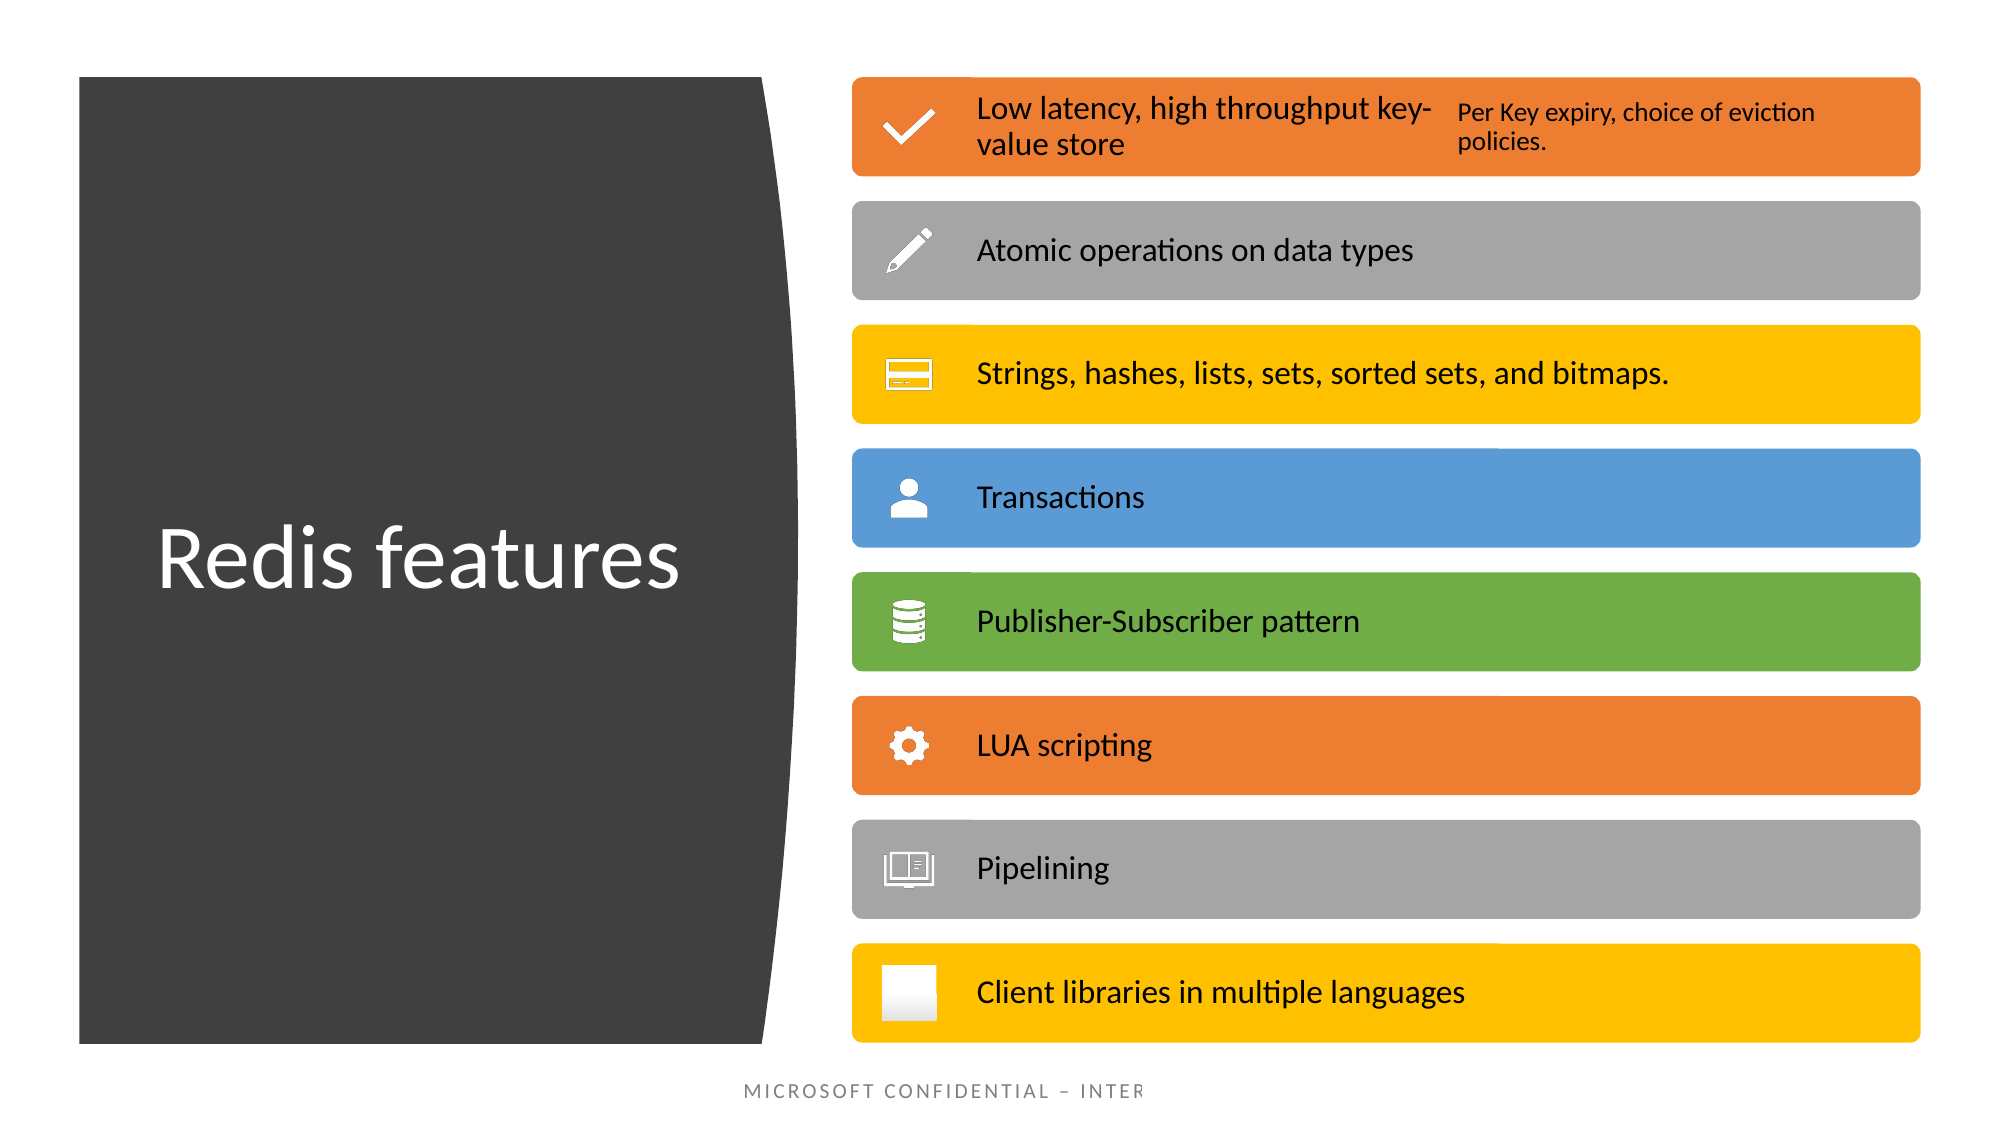

Low latency, high throughput key-value store
Per Key expiry, choice of eviction policies.
Atomic operations on data types
Strings, hashes, lists, sets, sorted sets, and bitmaps.
Transactions
Publisher-Subscriber pattern
LUA scripting
Pipelining
Client libraries in multiple languages

# Redis features